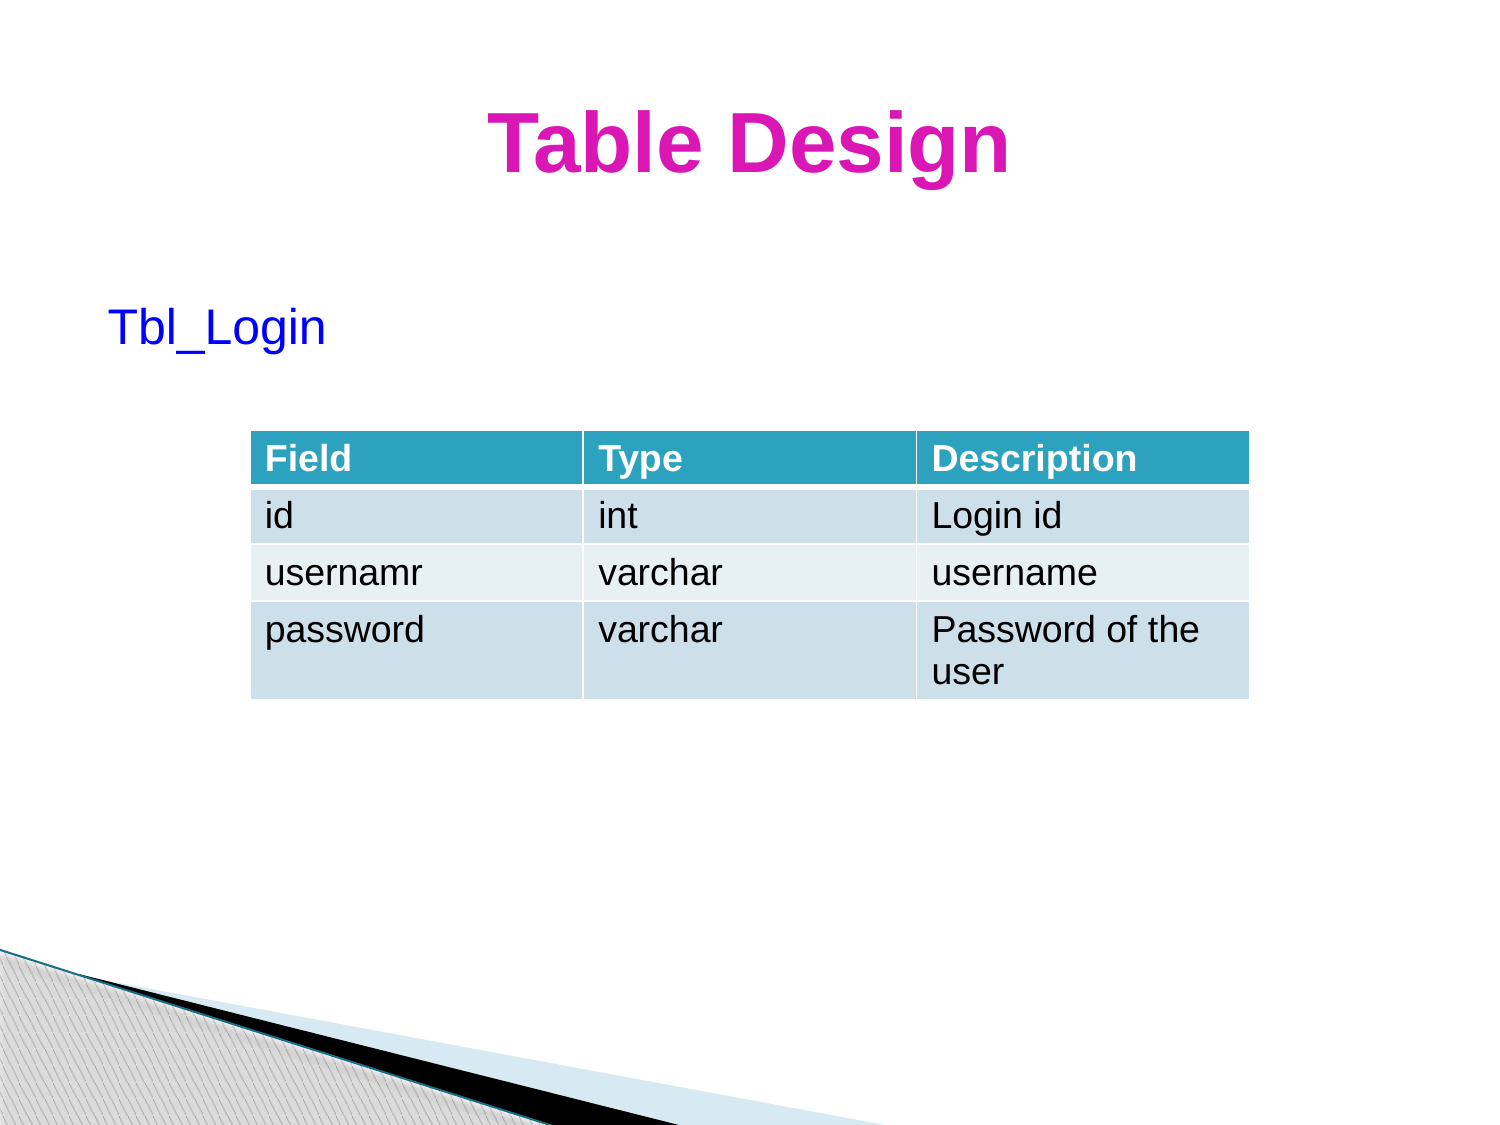

# Table Design

Tbl_Login
| Field | Type | Description |
| --- | --- | --- |
| id | int | Login id |
| usernamr | varchar | username |
| password | varchar | Password of the user |